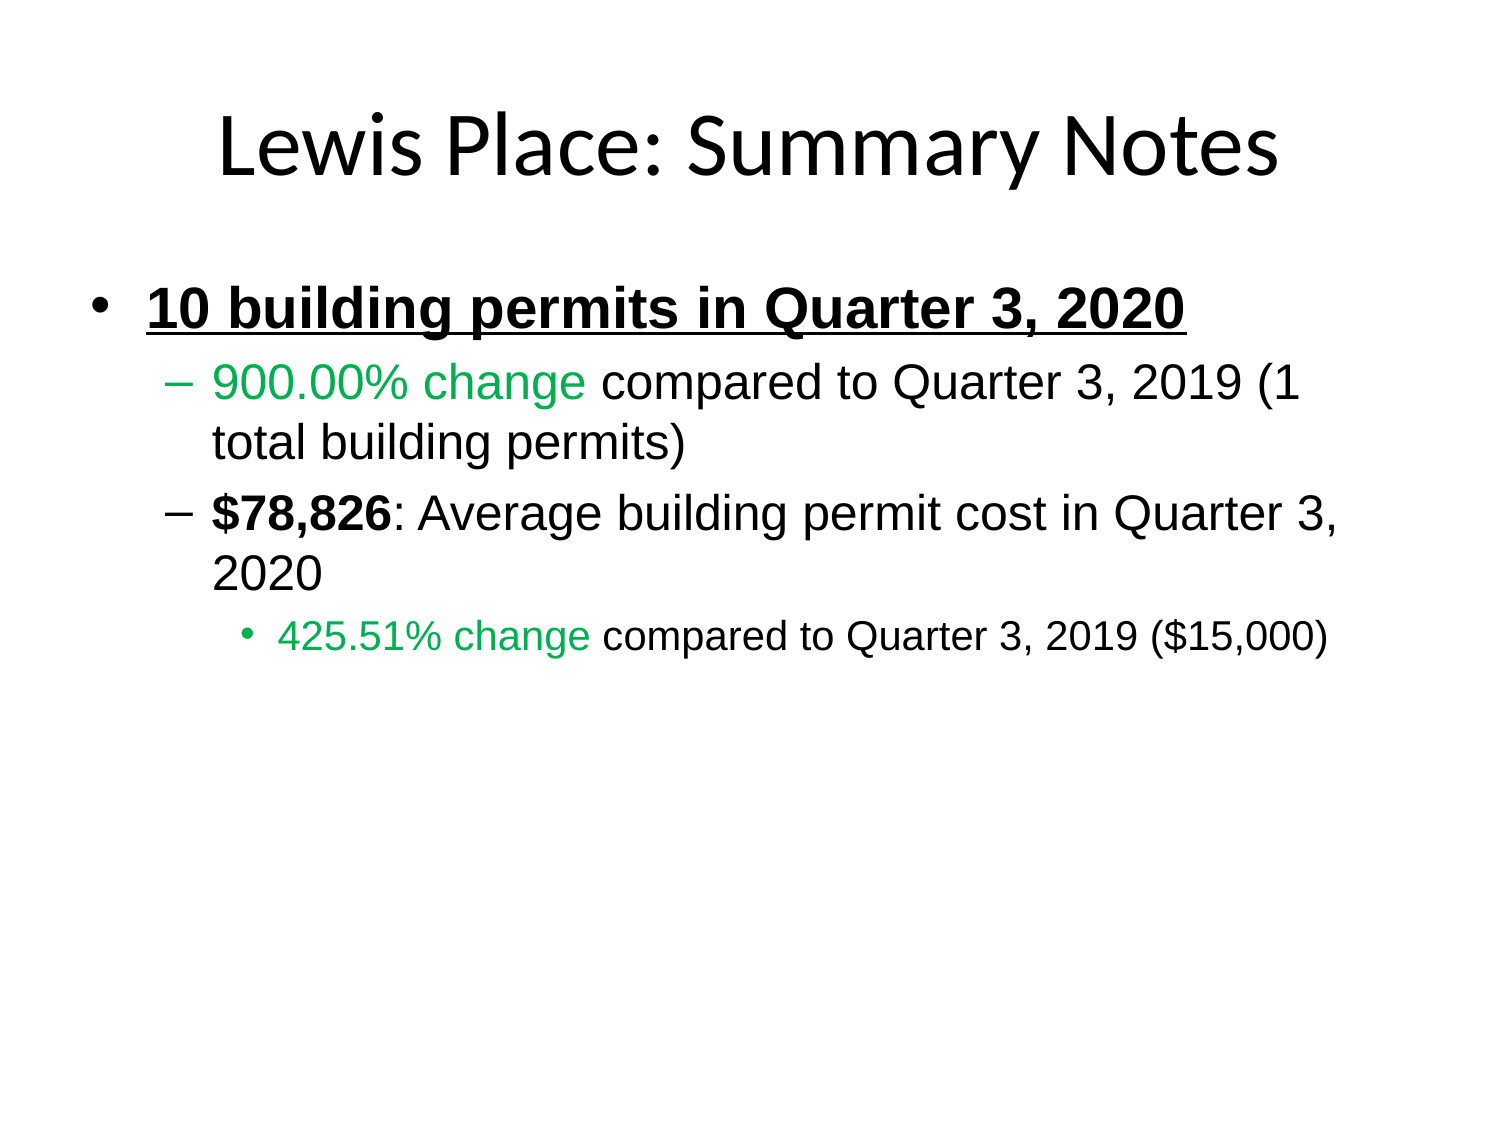

# Lewis Place: Summary Notes
10 building permits in Quarter 3, 2020
900.00% change compared to Quarter 3, 2019 (1 total building permits)
$78,826: Average building permit cost in Quarter 3, 2020
425.51% change compared to Quarter 3, 2019 ($15,000)